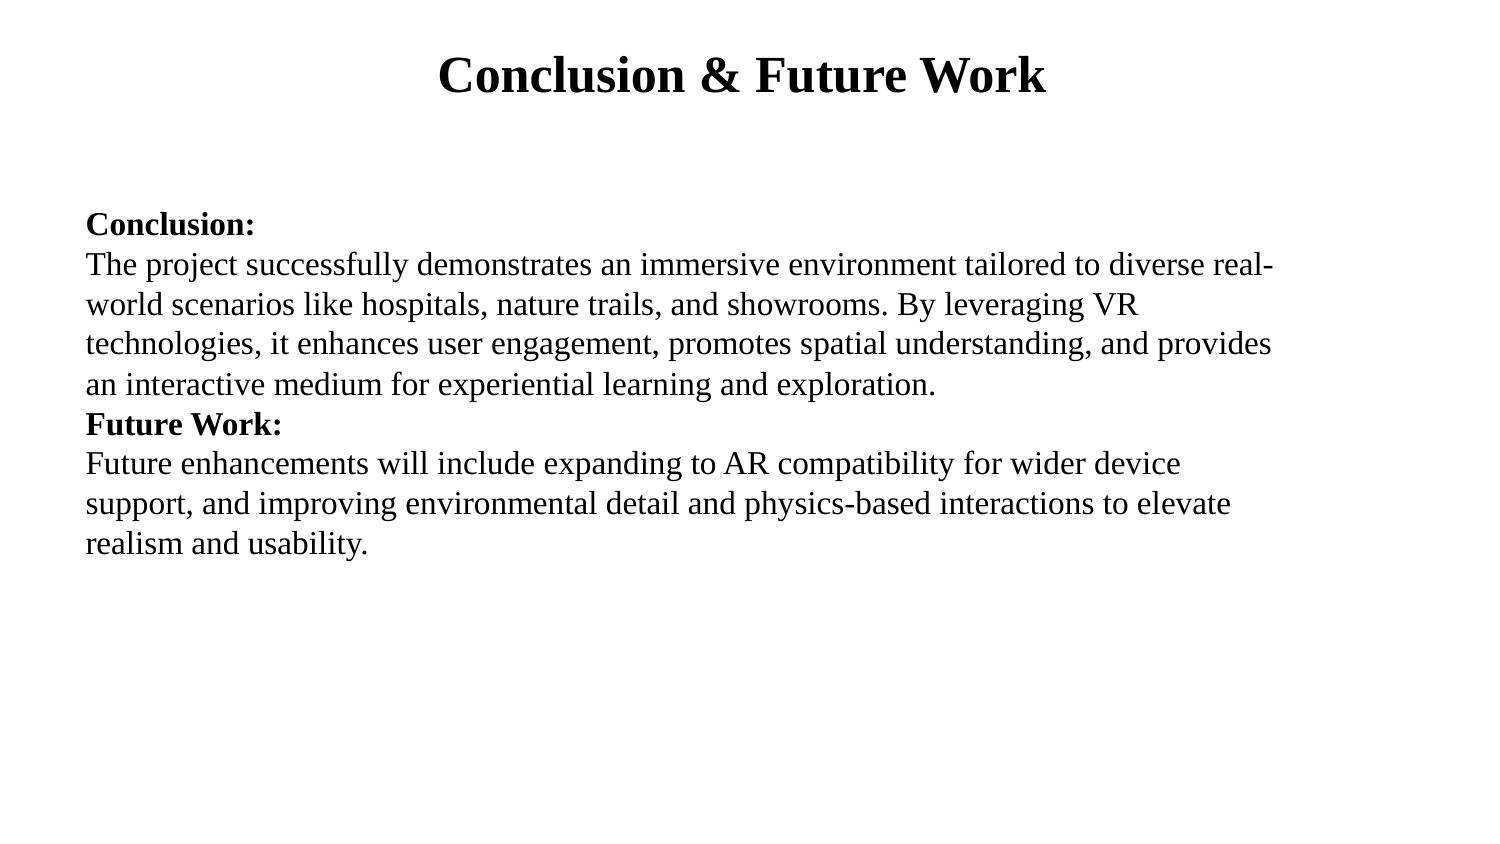

# Conclusion & Future Work
Conclusion:
The project successfully demonstrates an immersive environment tailored to diverse real-world scenarios like hospitals, nature trails, and showrooms. By leveraging VR technologies, it enhances user engagement, promotes spatial understanding, and provides an interactive medium for experiential learning and exploration.
Future Work:
Future enhancements will include expanding to AR compatibility for wider device support, and improving environmental detail and physics-based interactions to elevate realism and usability.